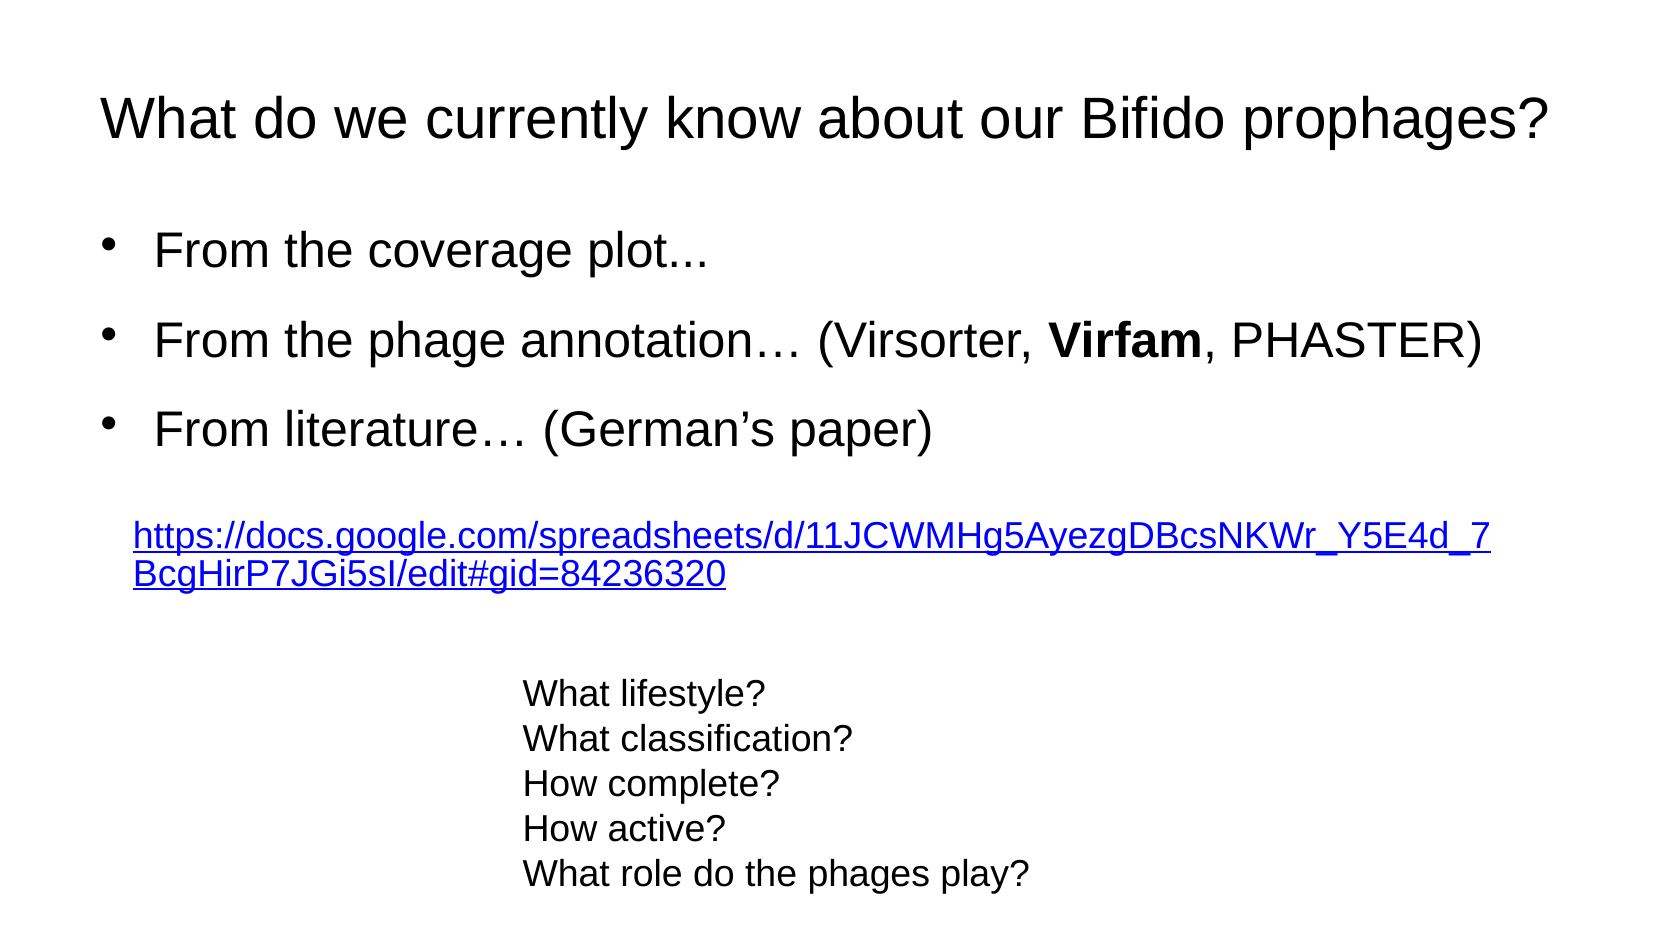

What do we currently know about our Bifido prophages?
From the coverage plot...
From the phage annotation… (Virsorter, Virfam, PHASTER)
From literature… (German’s paper)
https://docs.google.com/spreadsheets/d/11JCWMHg5AyezgDBcsNKWr_Y5E4d_7BcgHirP7JGi5sI/edit#gid=84236320

What lifestyle?
What classification?
How complete?
How active?
What role do the phages play?